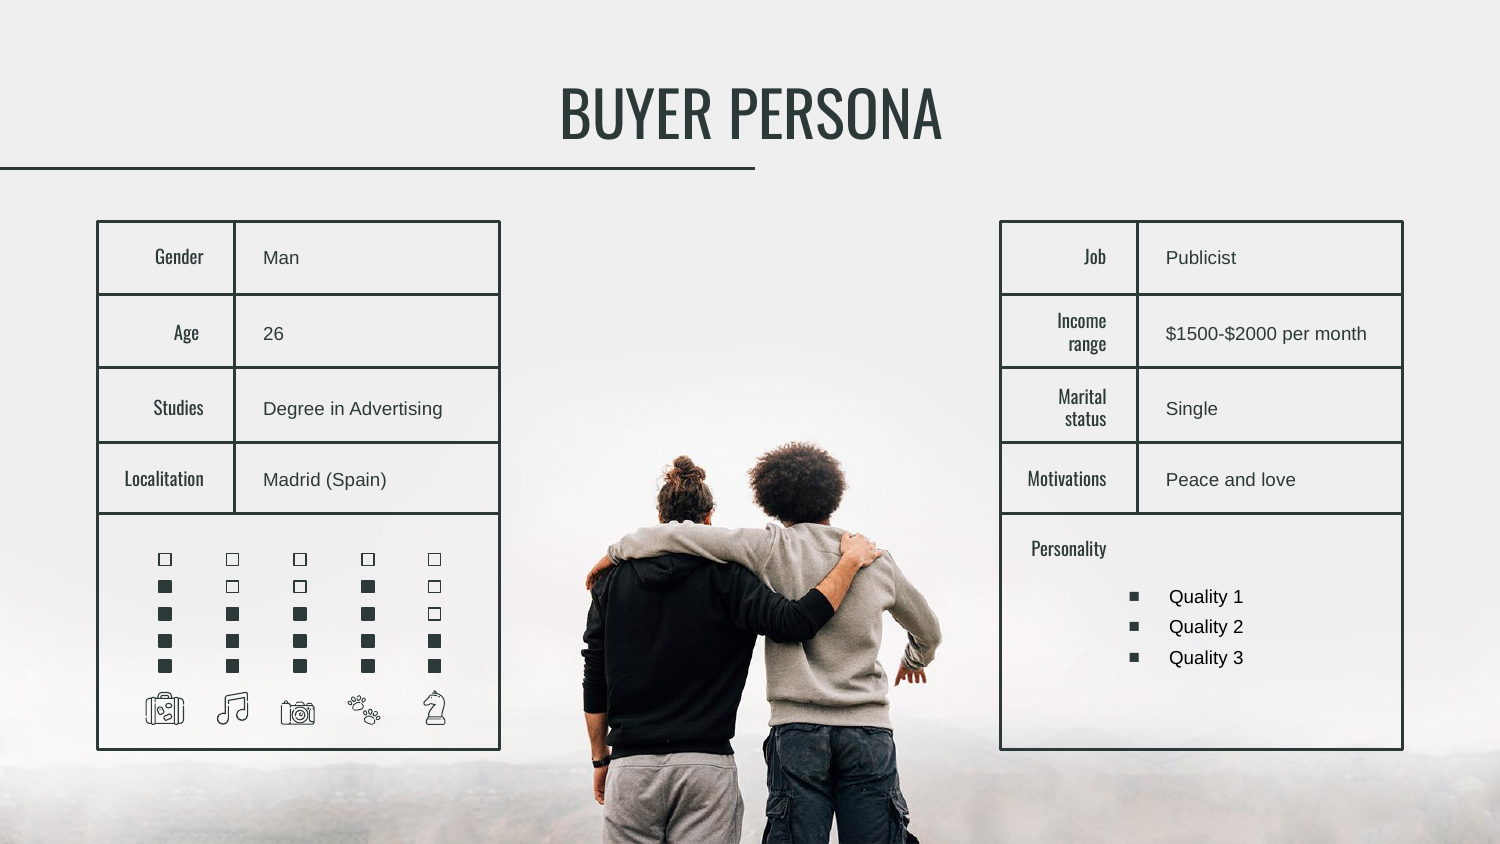

# BUYER PERSONA

Gender
Man
Job
Publicist
Age
26
Income range
$1500-$2000 per month
Studies
Degree in Advertising
Marital status
Single
Localitation
Madrid (Spain)
Motivations
Peace and love
Personality

Quality 1
Quality 2
Quality 3